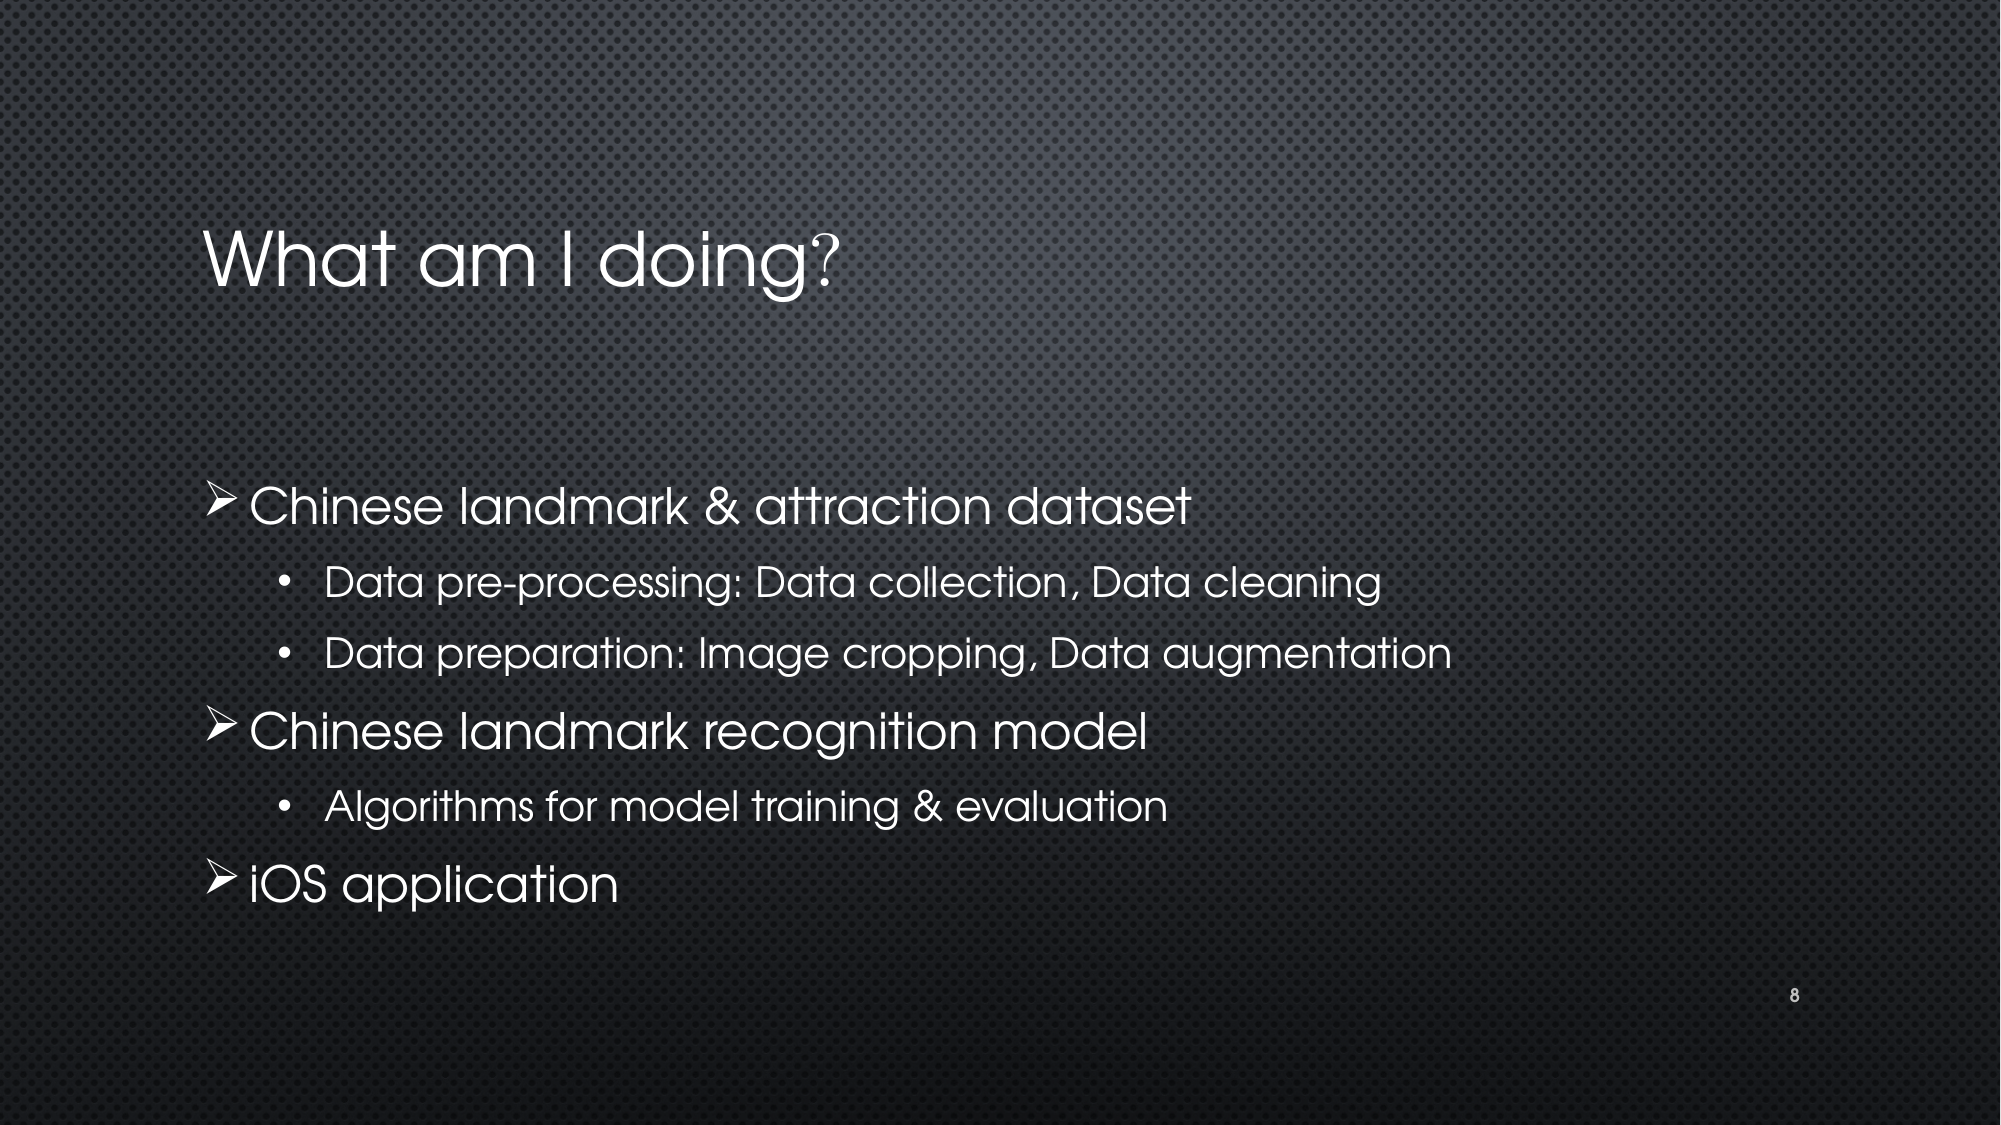

# What am I doing?
Chinese landmark & attraction dataset
Data pre-processing: Data collection, Data cleaning
Data preparation: Image cropping, Data augmentation
Chinese landmark recognition model
Algorithms for model training & evaluation
iOS application
8